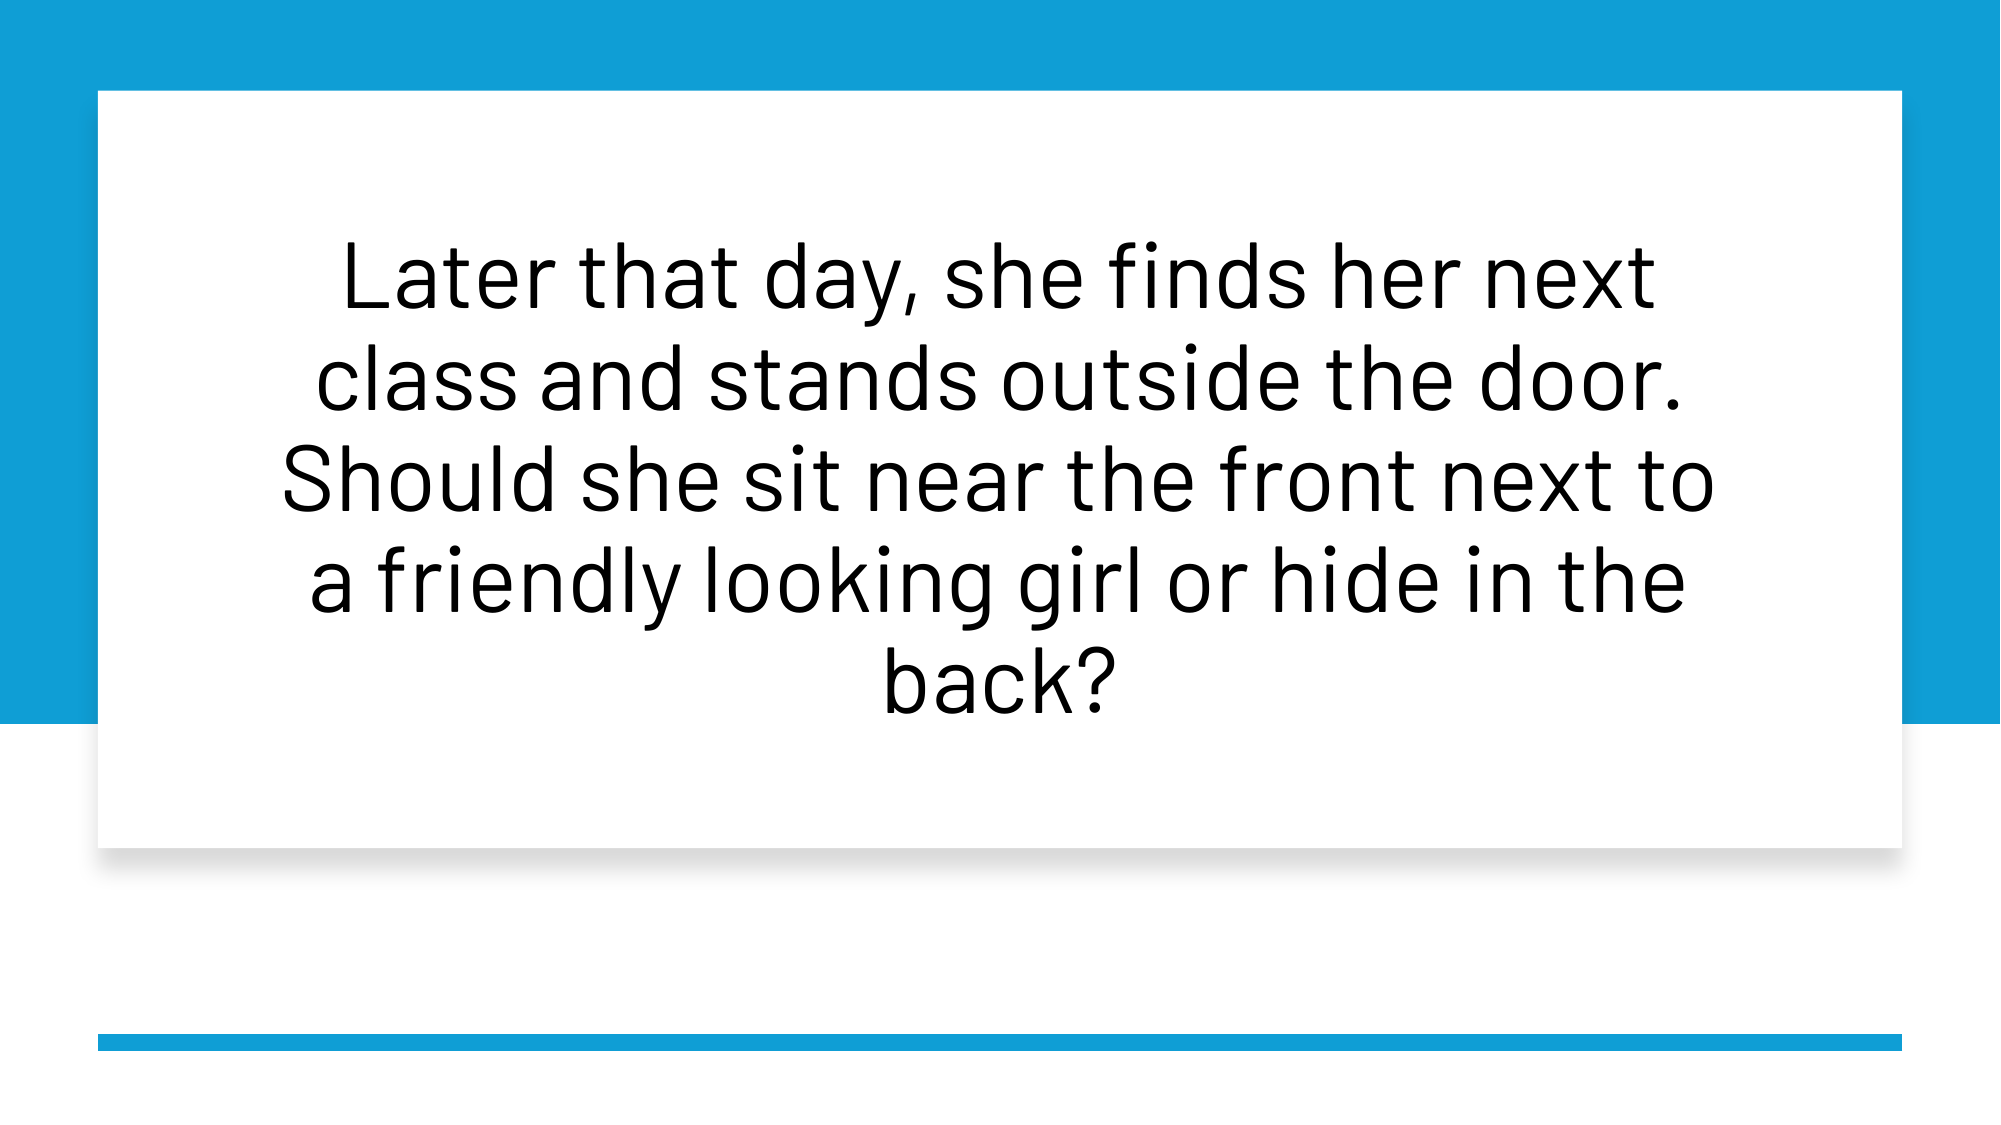

Later that day, she finds her next class and stands outside the door. Should she sit near the front next to a friendly looking girl or hide in the back?